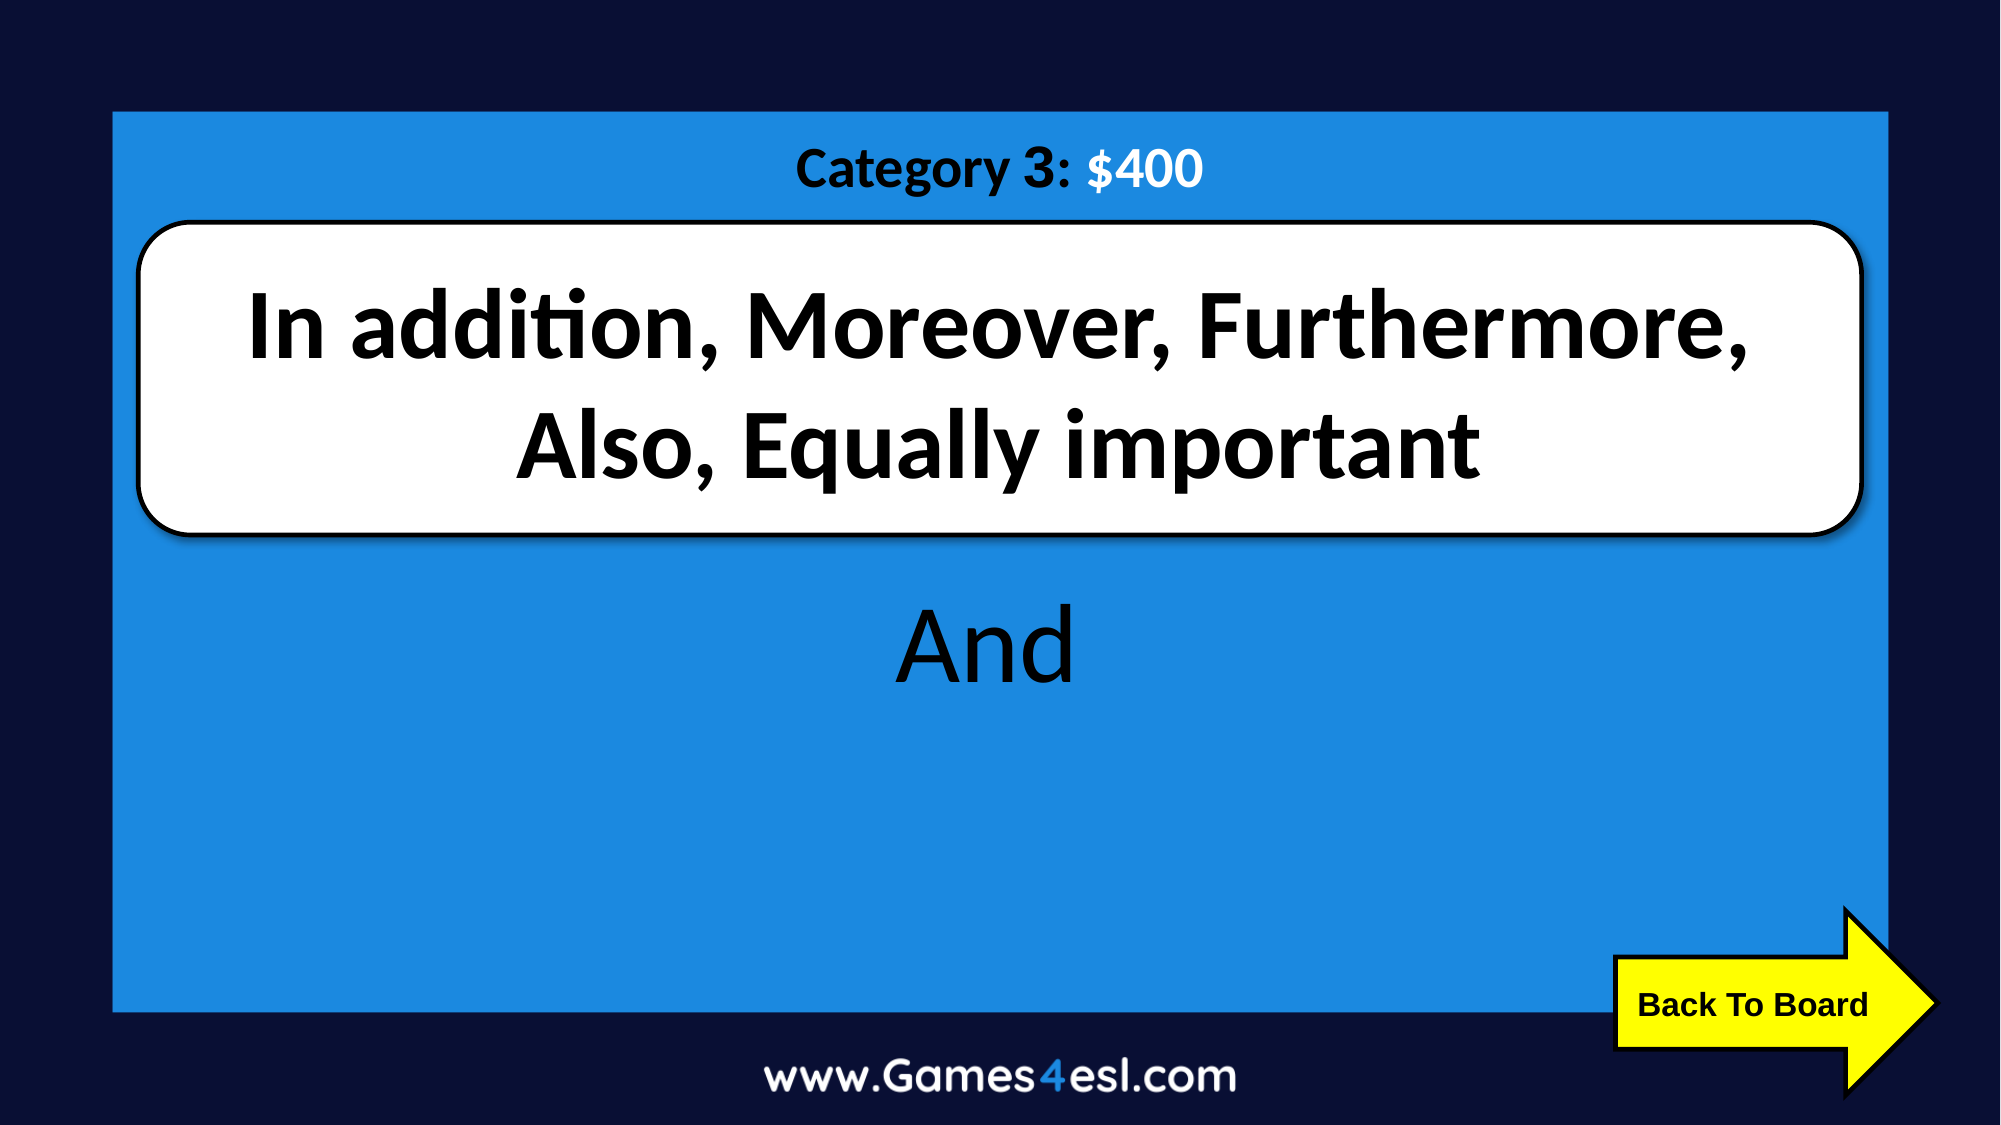

Category 3: $400
In addition, Moreover, Furthermore, Also, Equally important
And
Back To Board